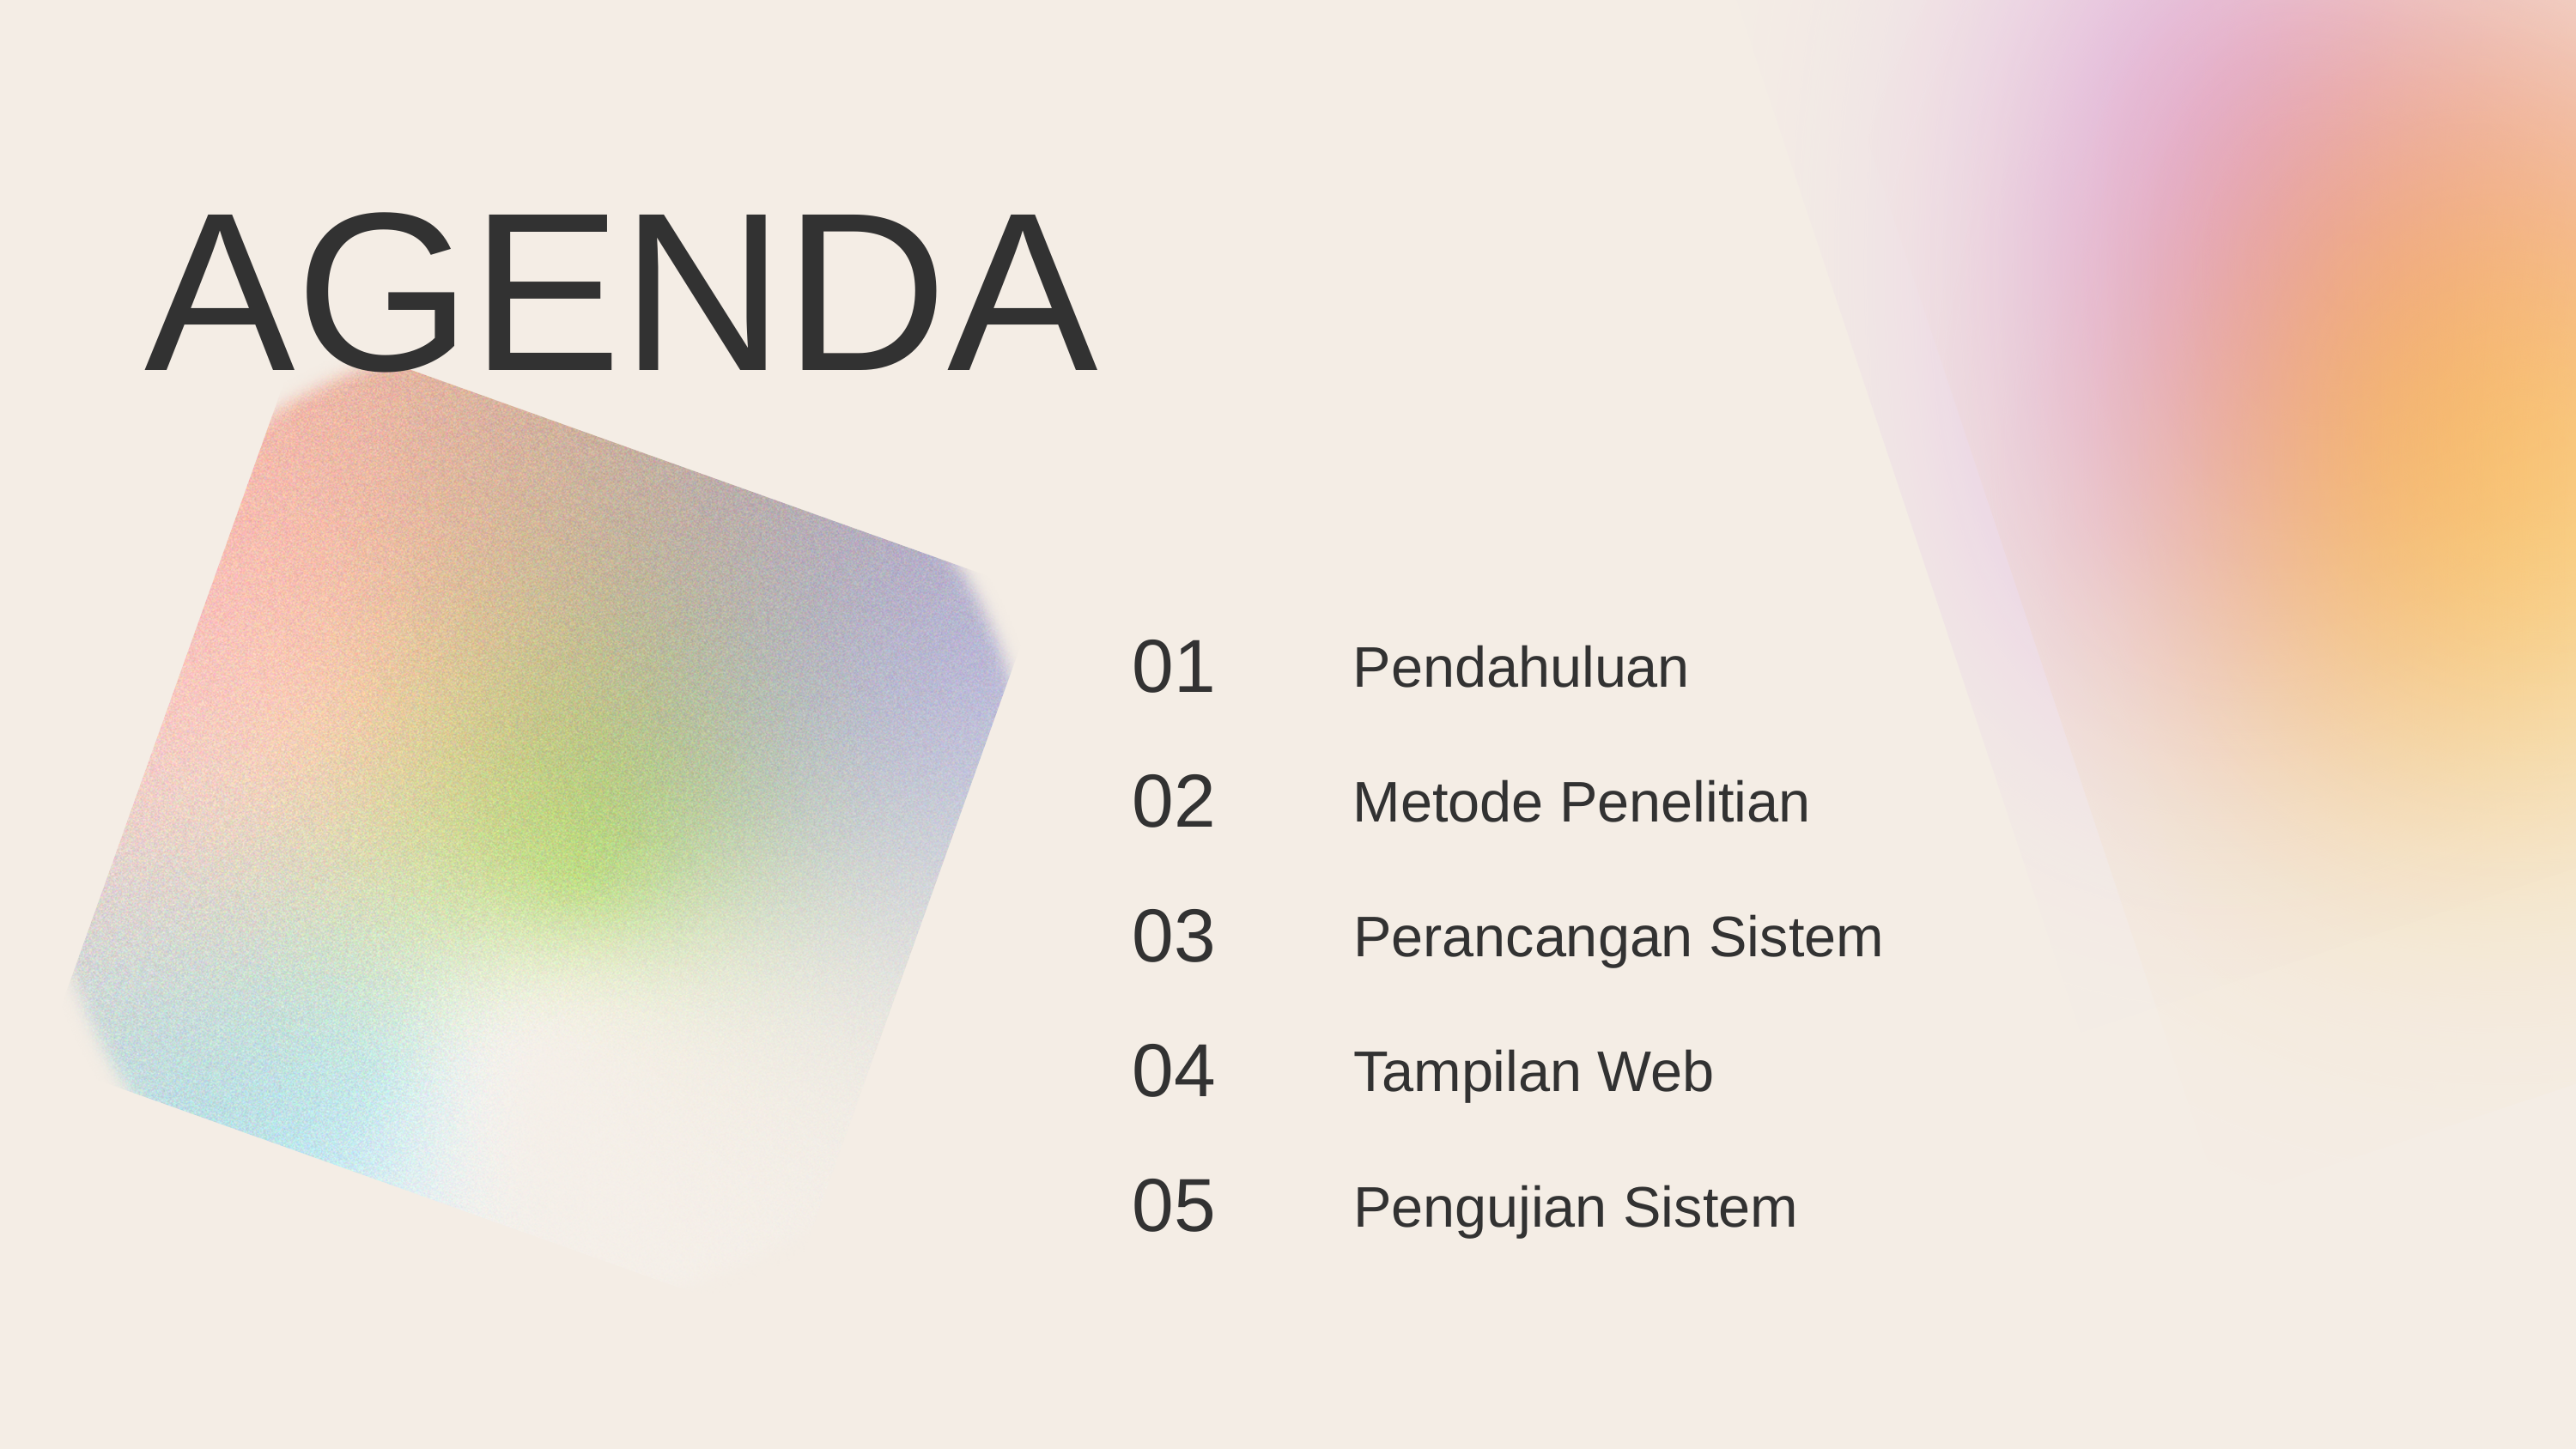

AGENDA

01
Pendahuluan
02
Metode Penelitian
03
Perancangan Sistem
04
Tampilan Web
05
Pengujian Sistem